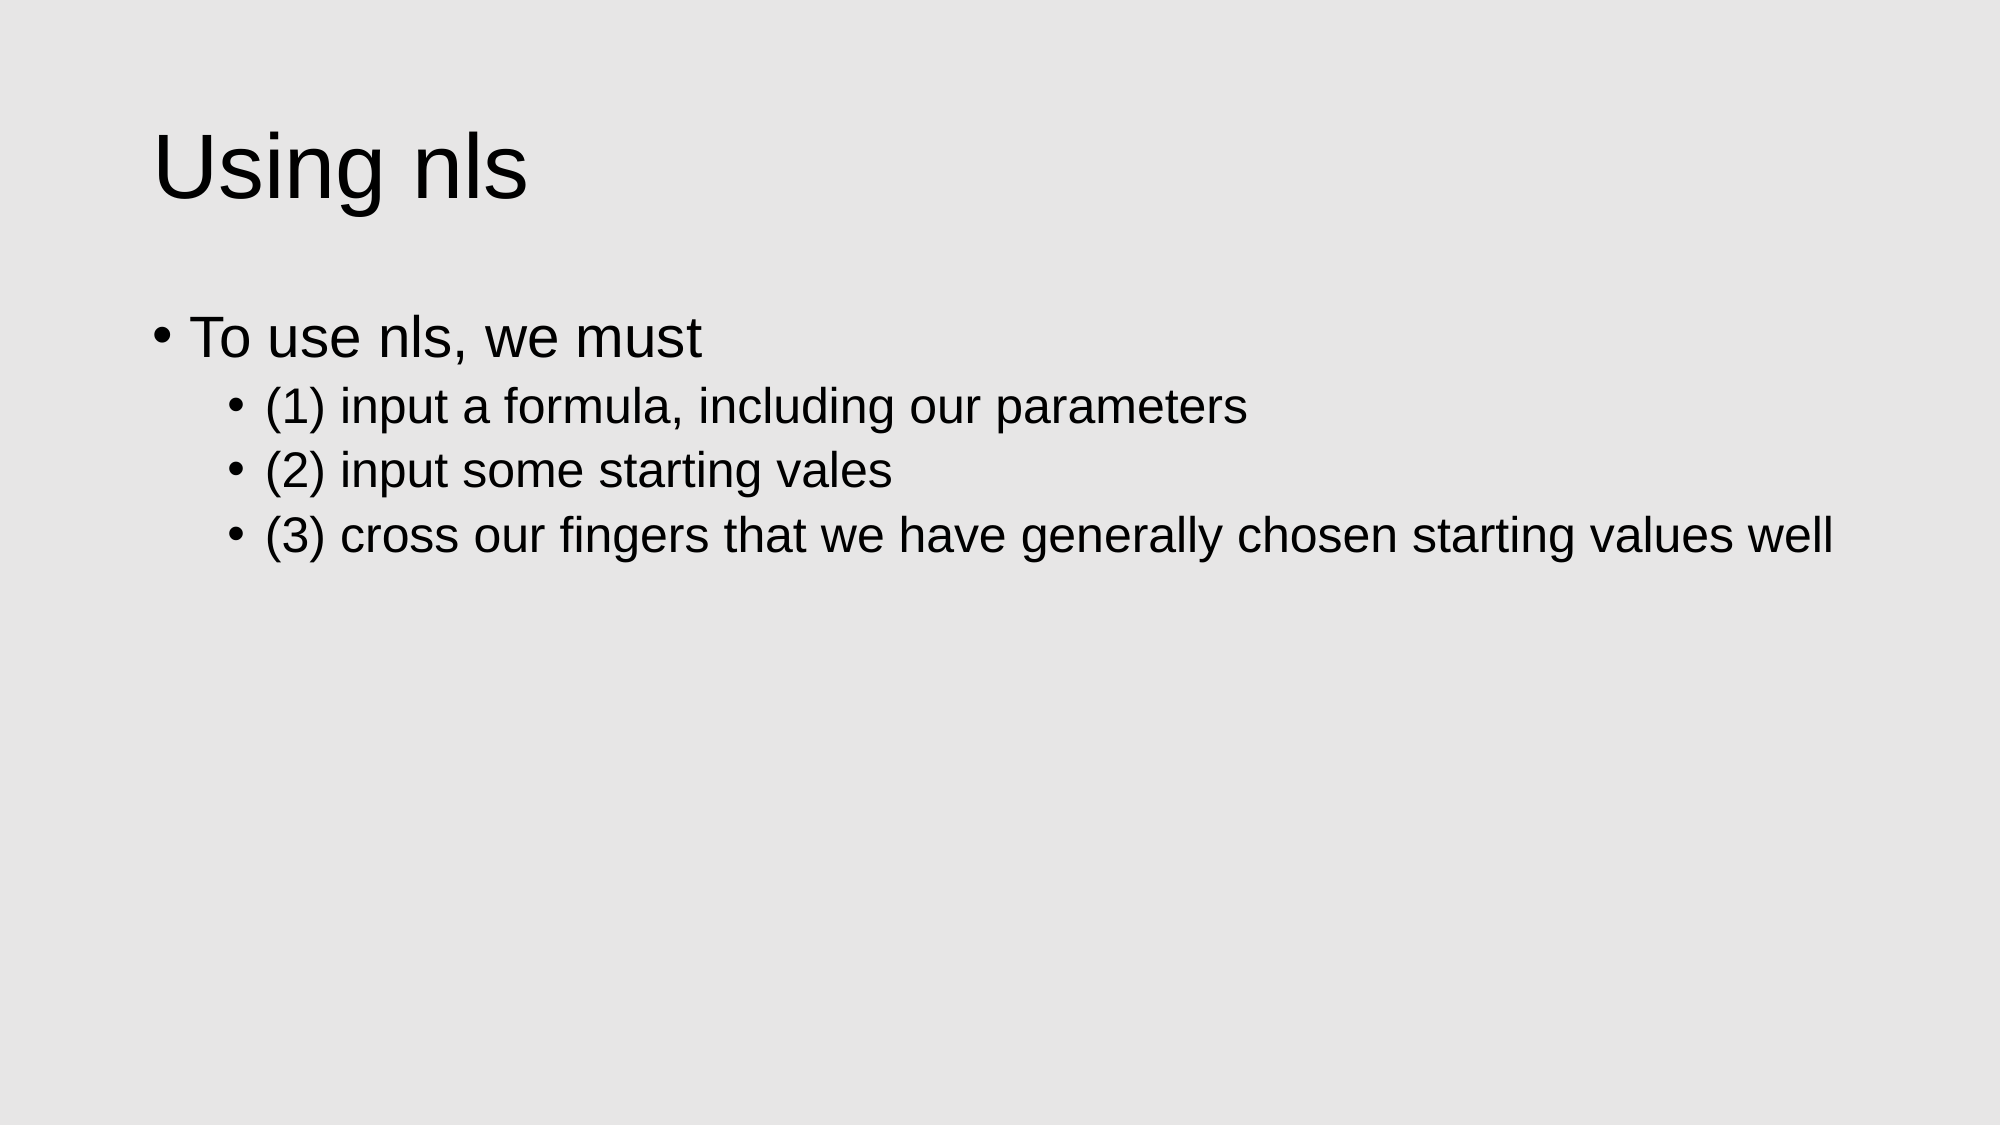

# Using nls
To use nls, we must
(1) input a formula, including our parameters
(2) input some starting vales
(3) cross our fingers that we have generally chosen starting values well